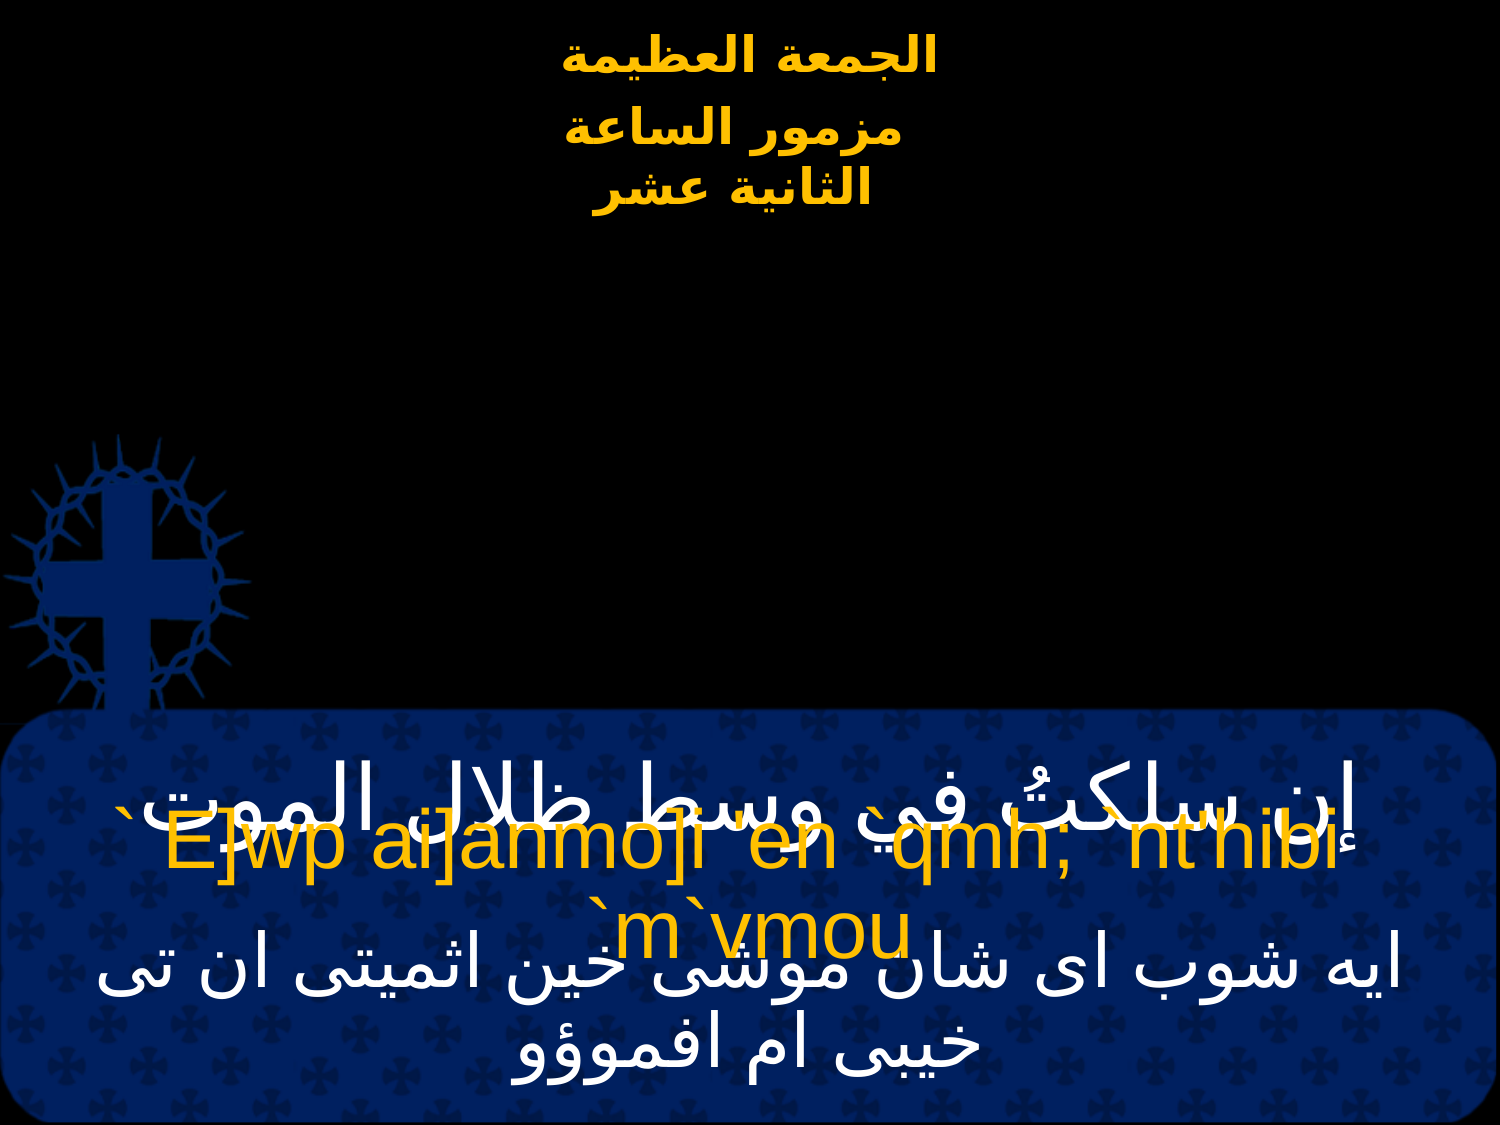

# إن سلكتُ في وسط ظلال الموت
` E]wp ai]anmo]i 'en `qmh; `nt'hibi   `m`vmou
ايه شوب اى شان موشى خين اثميتى ان تى خيبى ام افموؤو